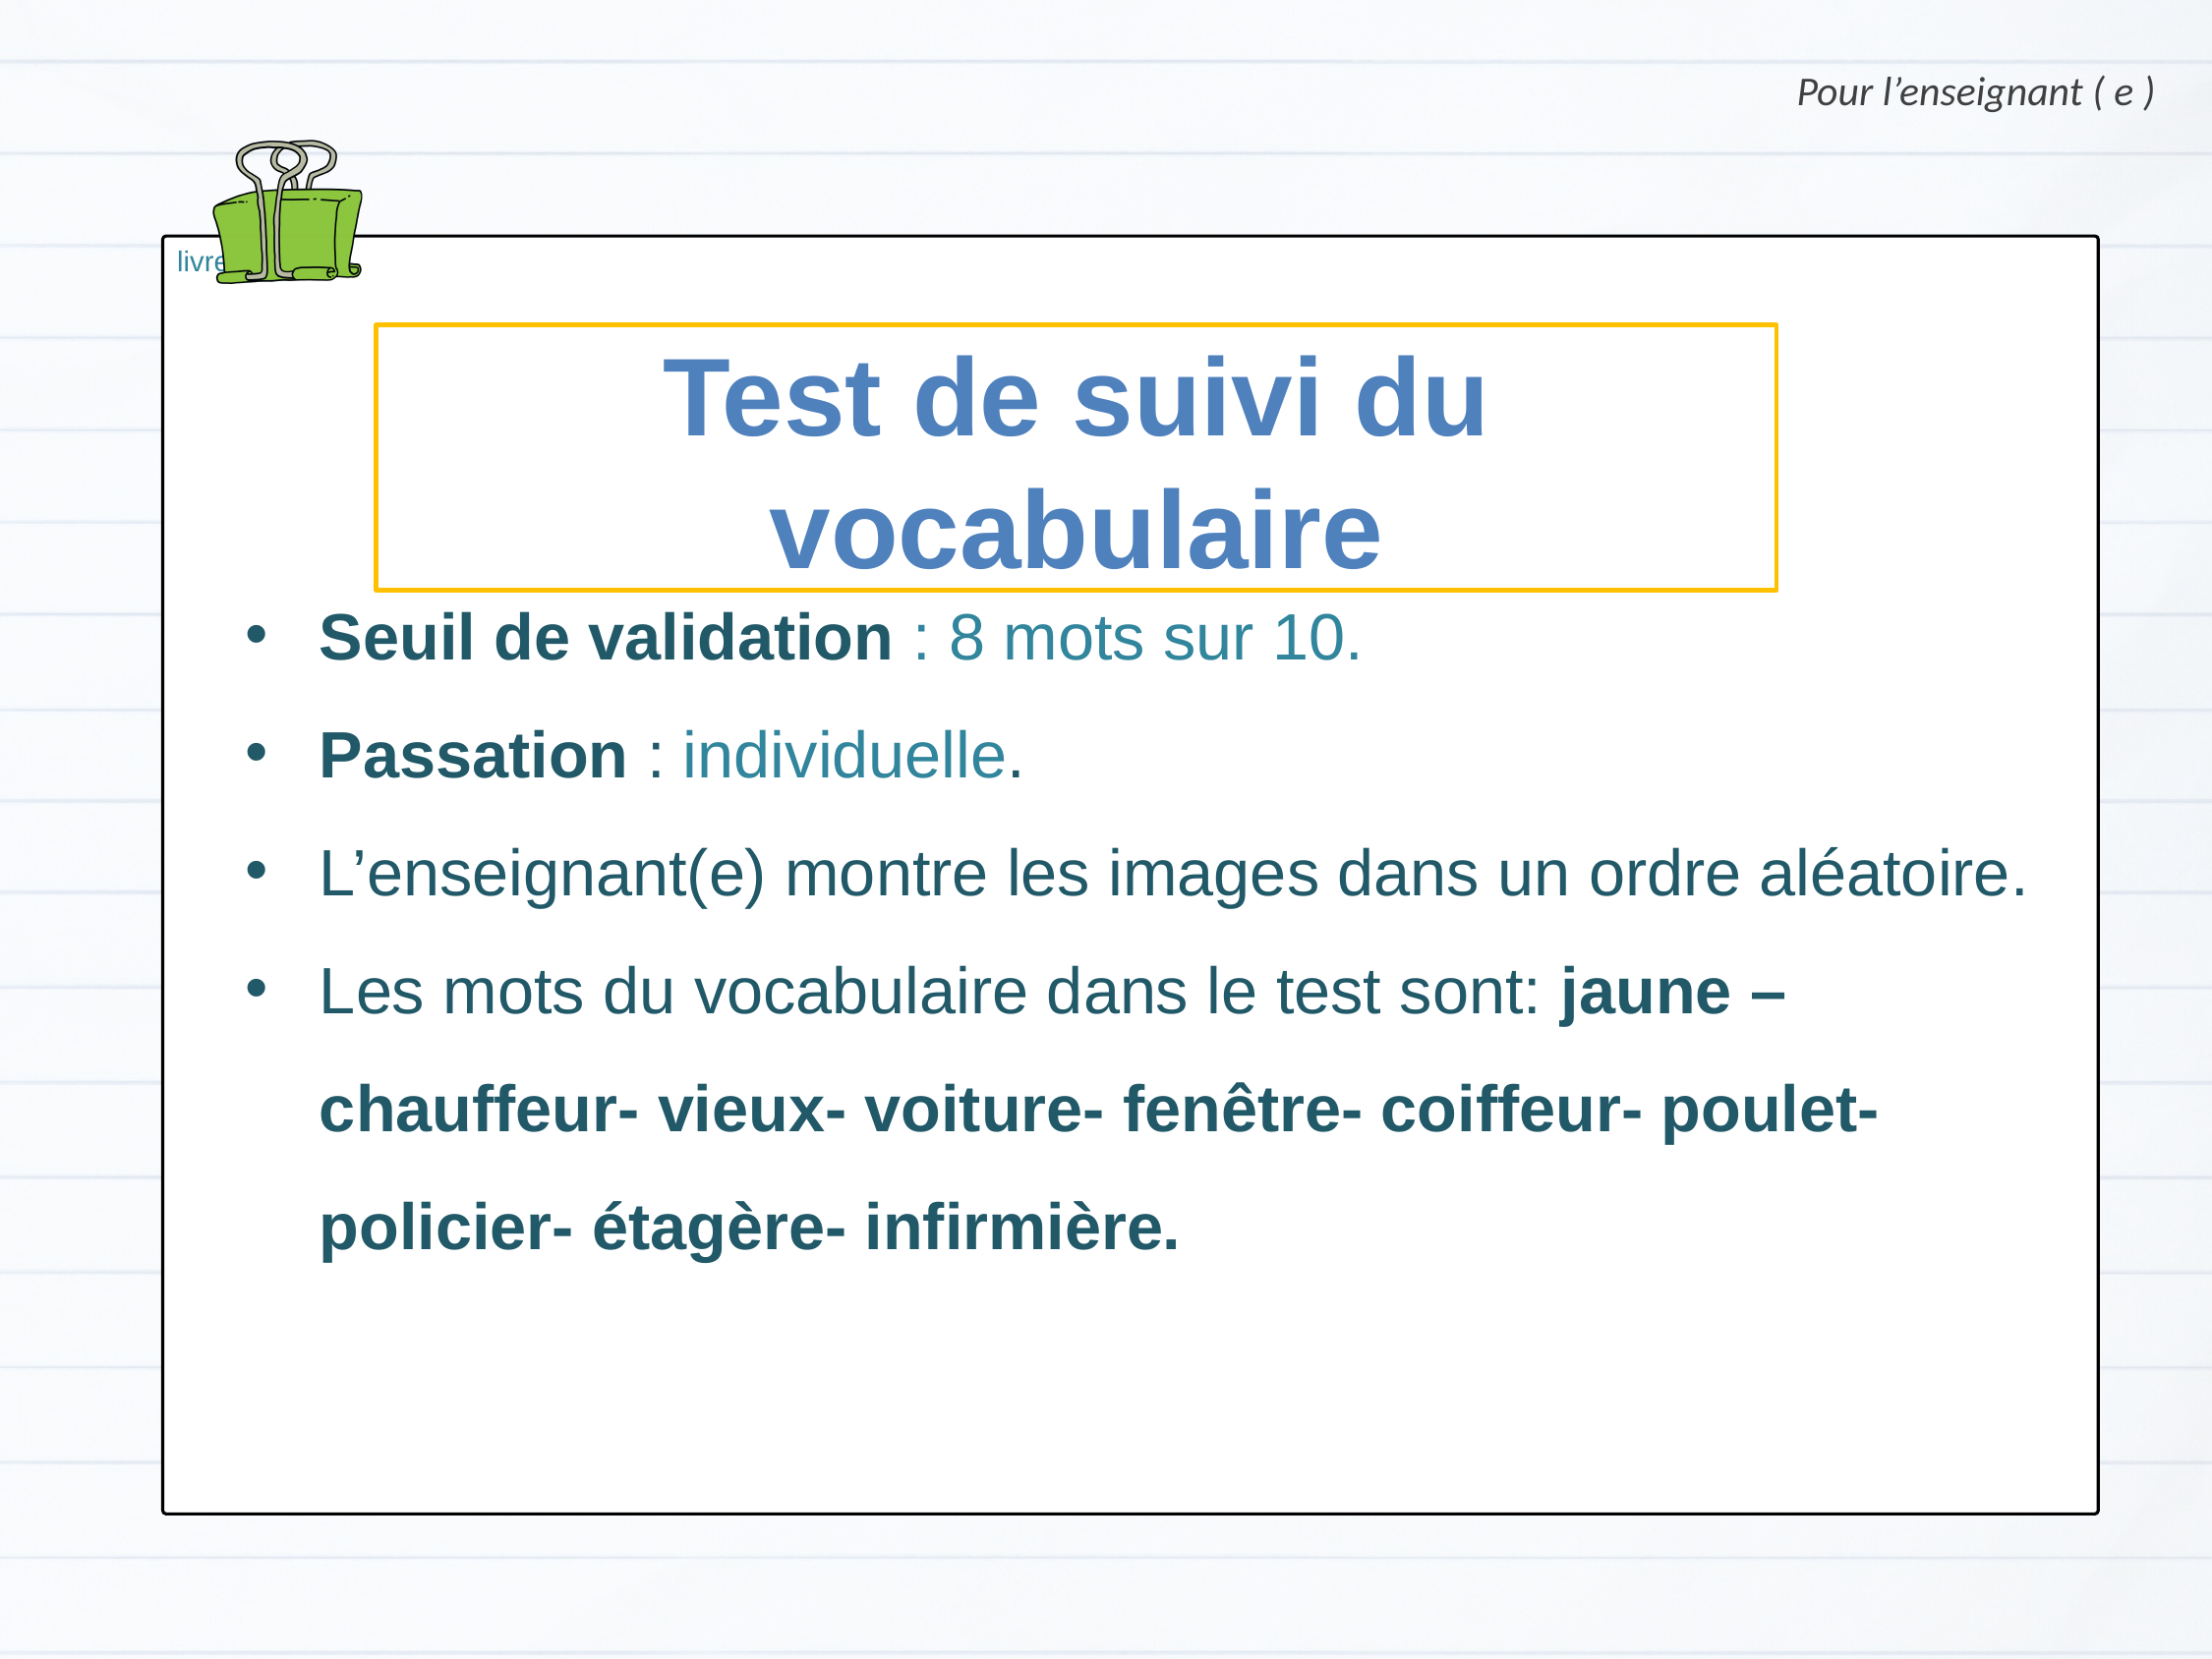

Pour l’enseignant ( e )

livre

Test de suivi du vocabulaire
Seuil de validation : 8 mots sur 10.
Passation : individuelle.
L’enseignant(e) montre les images dans un ordre aléatoire.
Les mots du vocabulaire dans le test sont: jaune – chauffeur- vieux- voiture- fenêtre- coiffeur- poulet- policier- étagère- infirmière.

Version provisoire pour la formation des enseignants